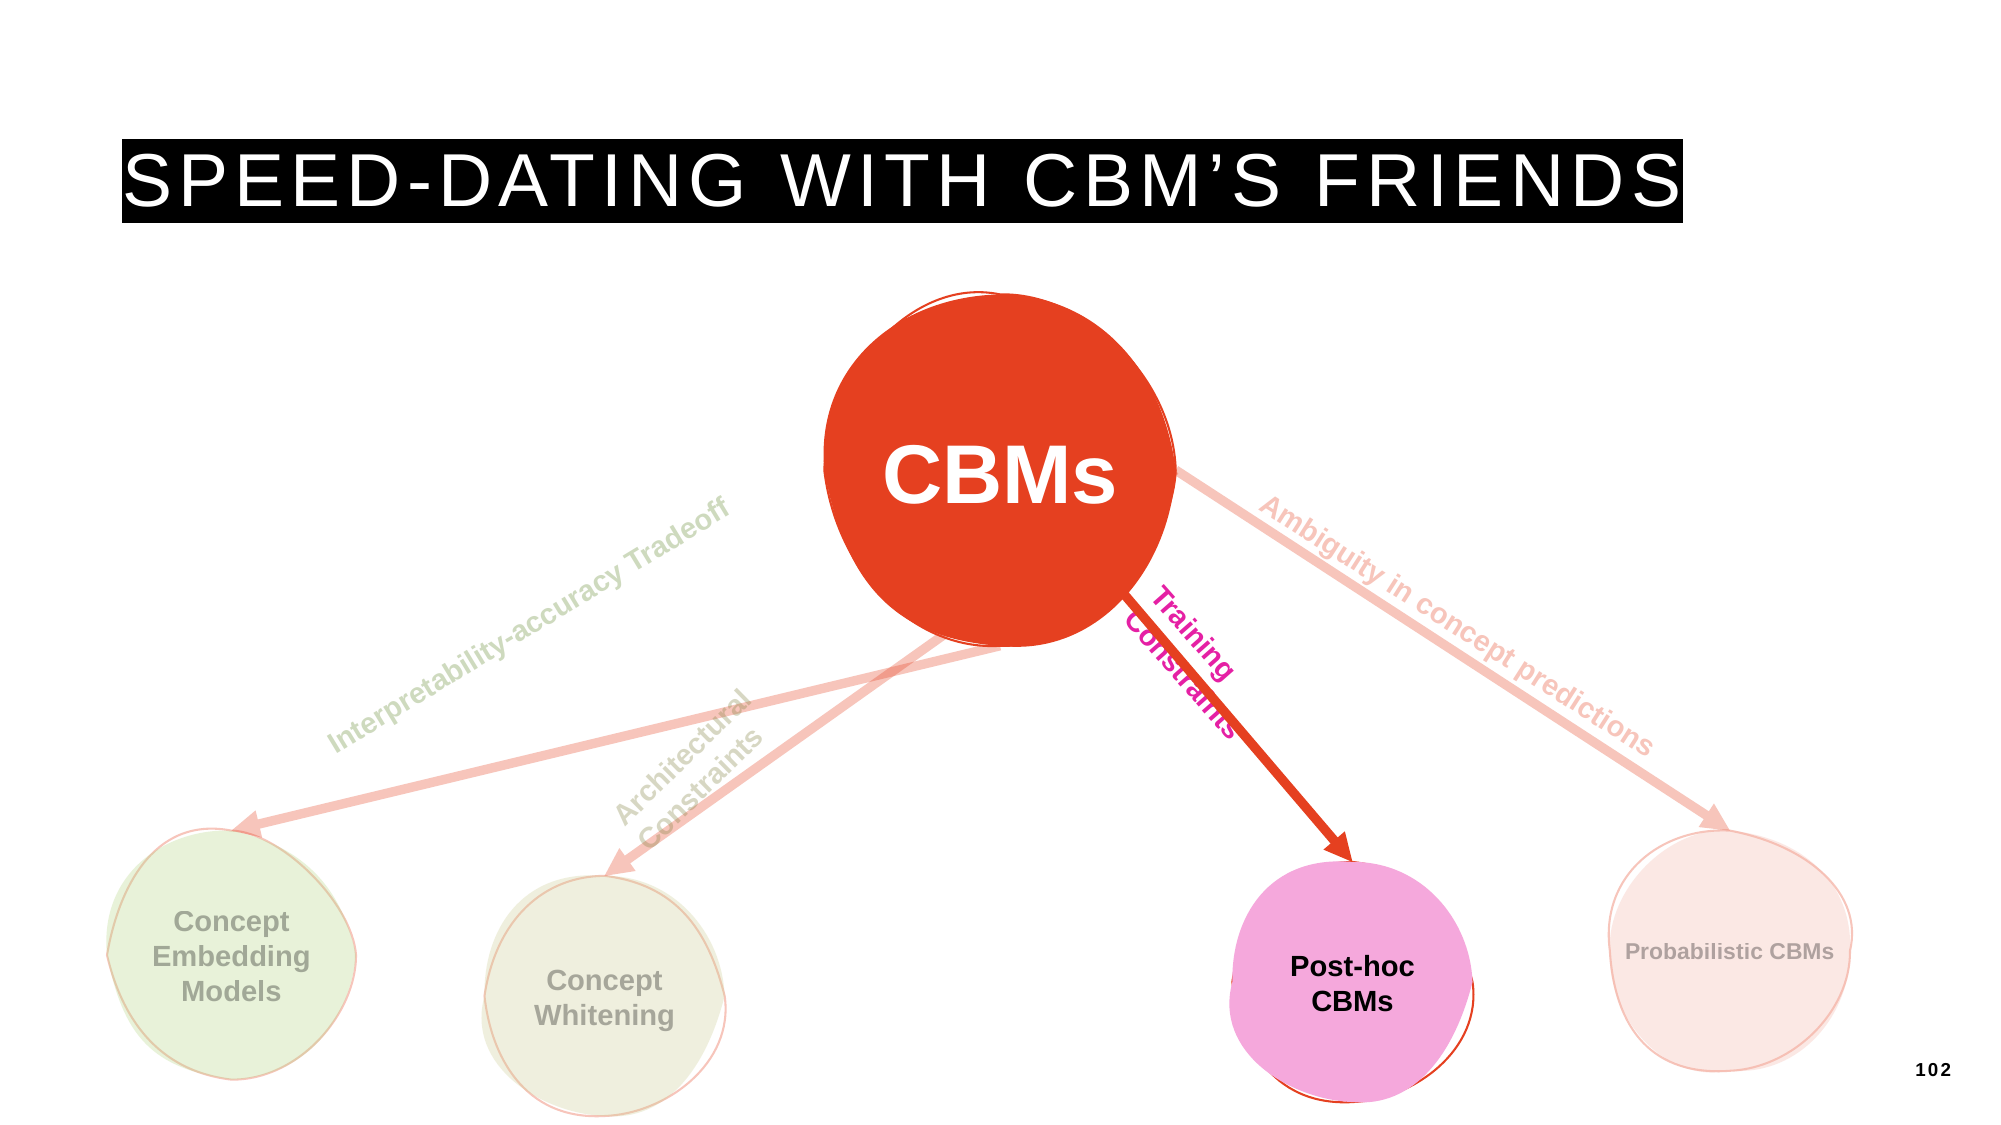

# Speed-dating with CBM’s Friends
CBMs
Interpretability-accuracy Tradeoff
Ambiguity in concept predictions
Training  Constraints
Architectural Constraints
Concept Embedding Models
Probabilistic CBMs
Post-hoc CBMs
Concept Whitening
102